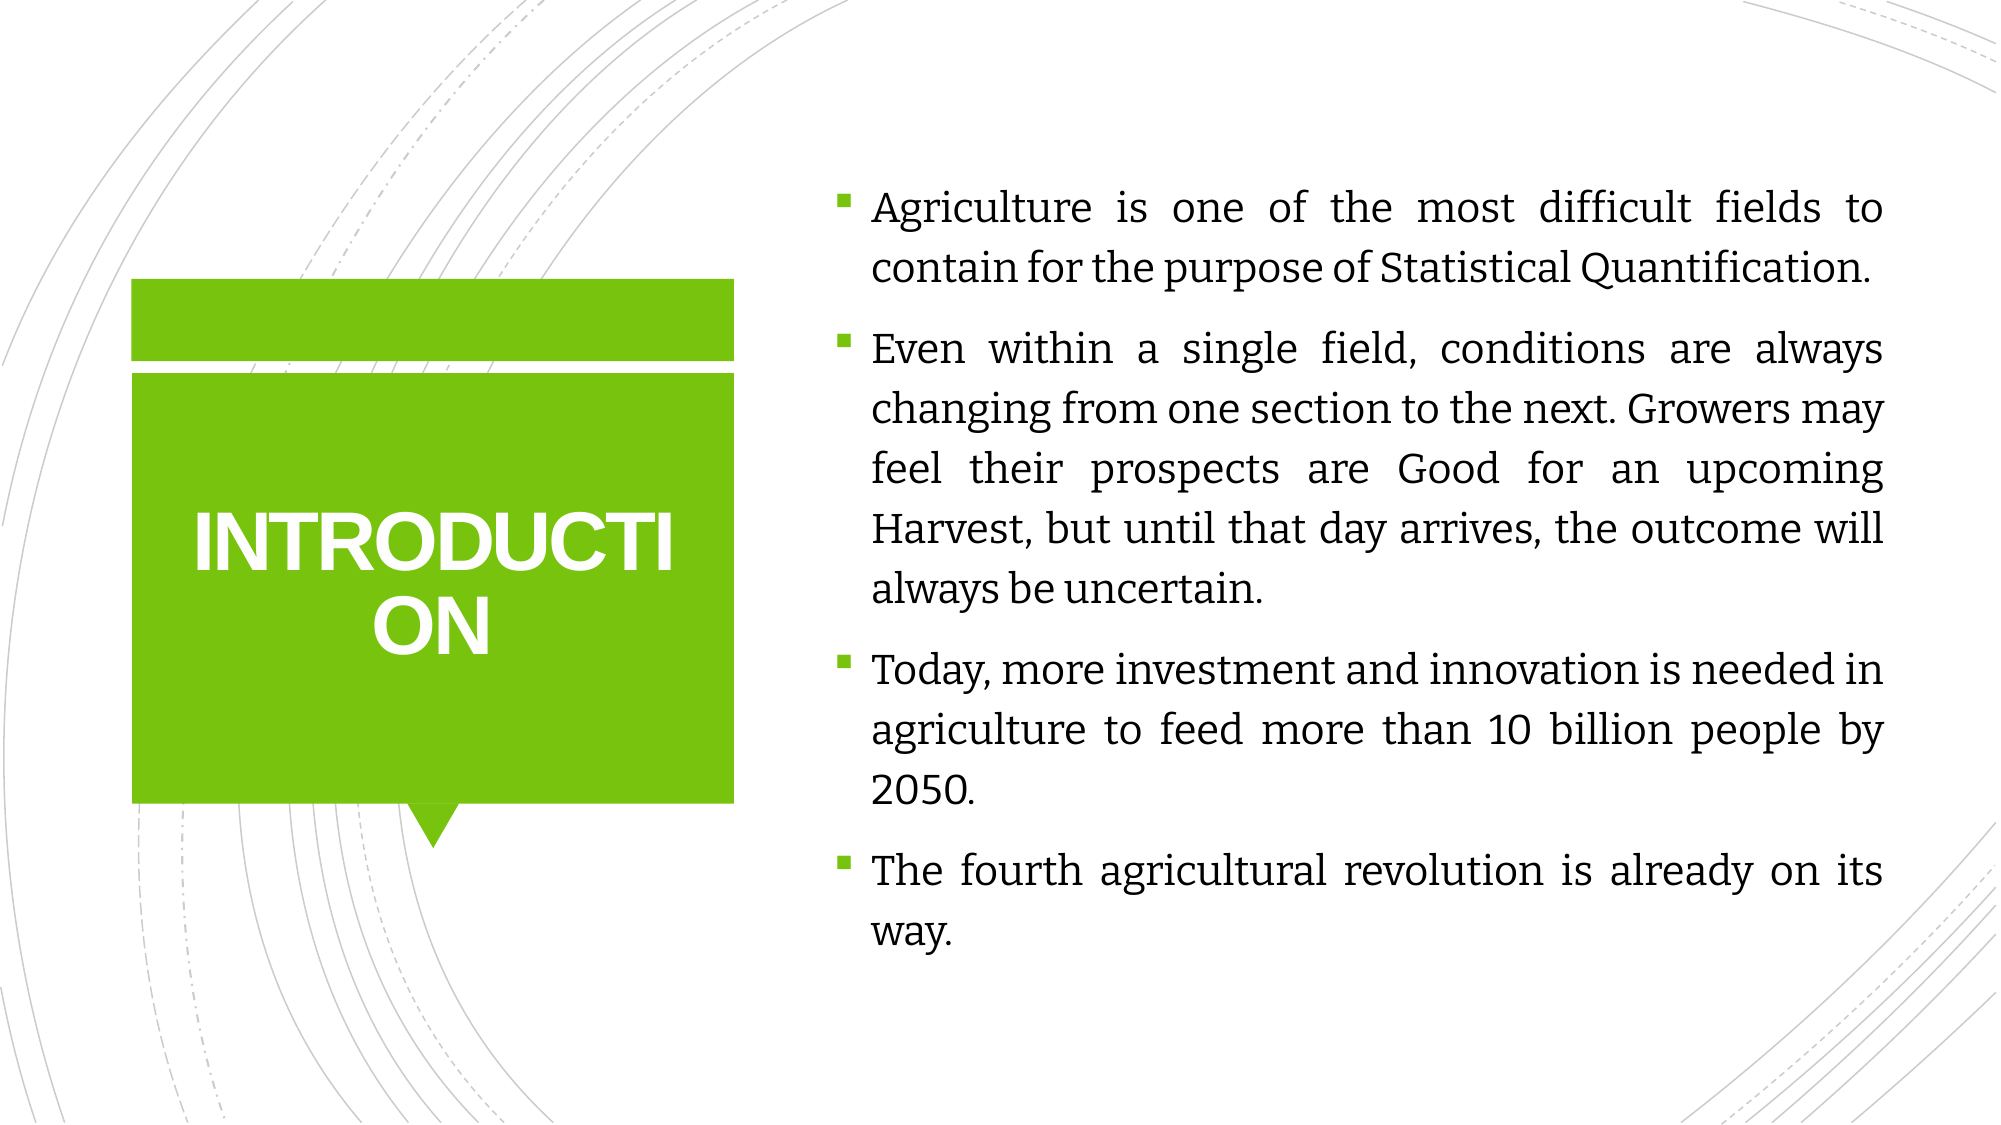

Agriculture is one of the most difficult fields to contain for the purpose of Statistical Quantification.
Even within a single field, conditions are always changing from one section to the next. Growers may feel their prospects are Good for an upcoming Harvest, but until that day arrives, the outcome will always be uncertain.
Today, more investment and innovation is needed in agriculture to feed more than 10 billion people by 2050.
The fourth agricultural revolution is already on its way.
# INTRODUCTION